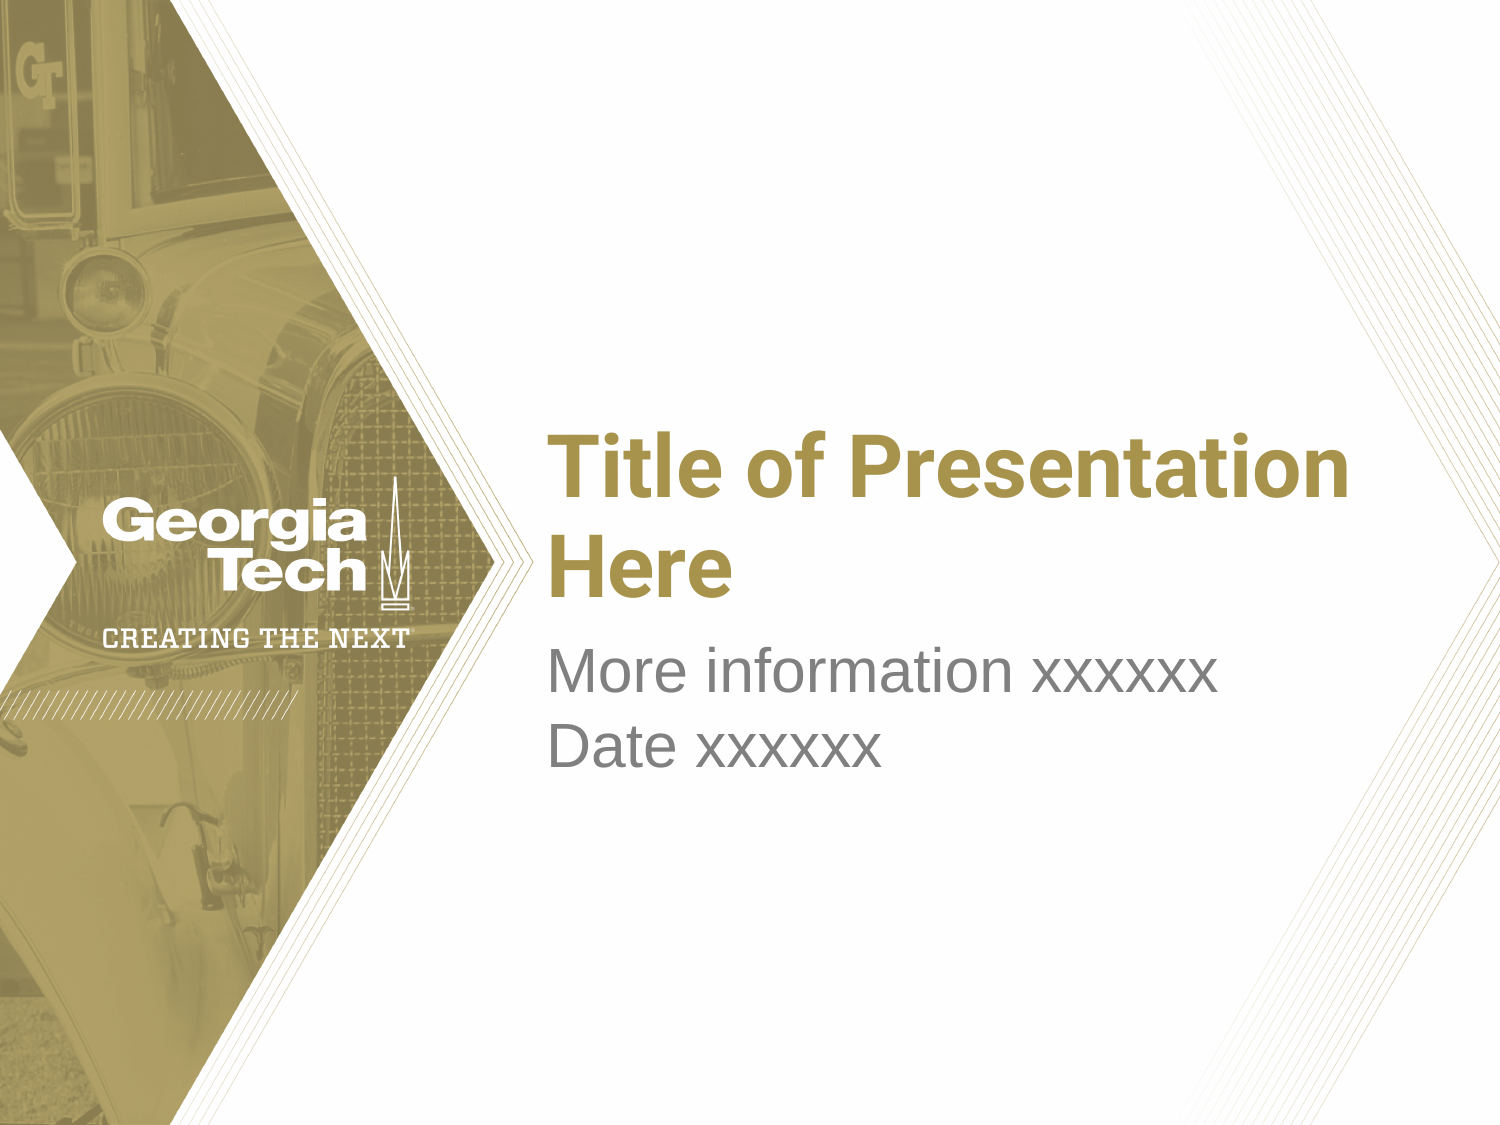

# Title of Presentation Here
More information xxxxxx
Date xxxxxx